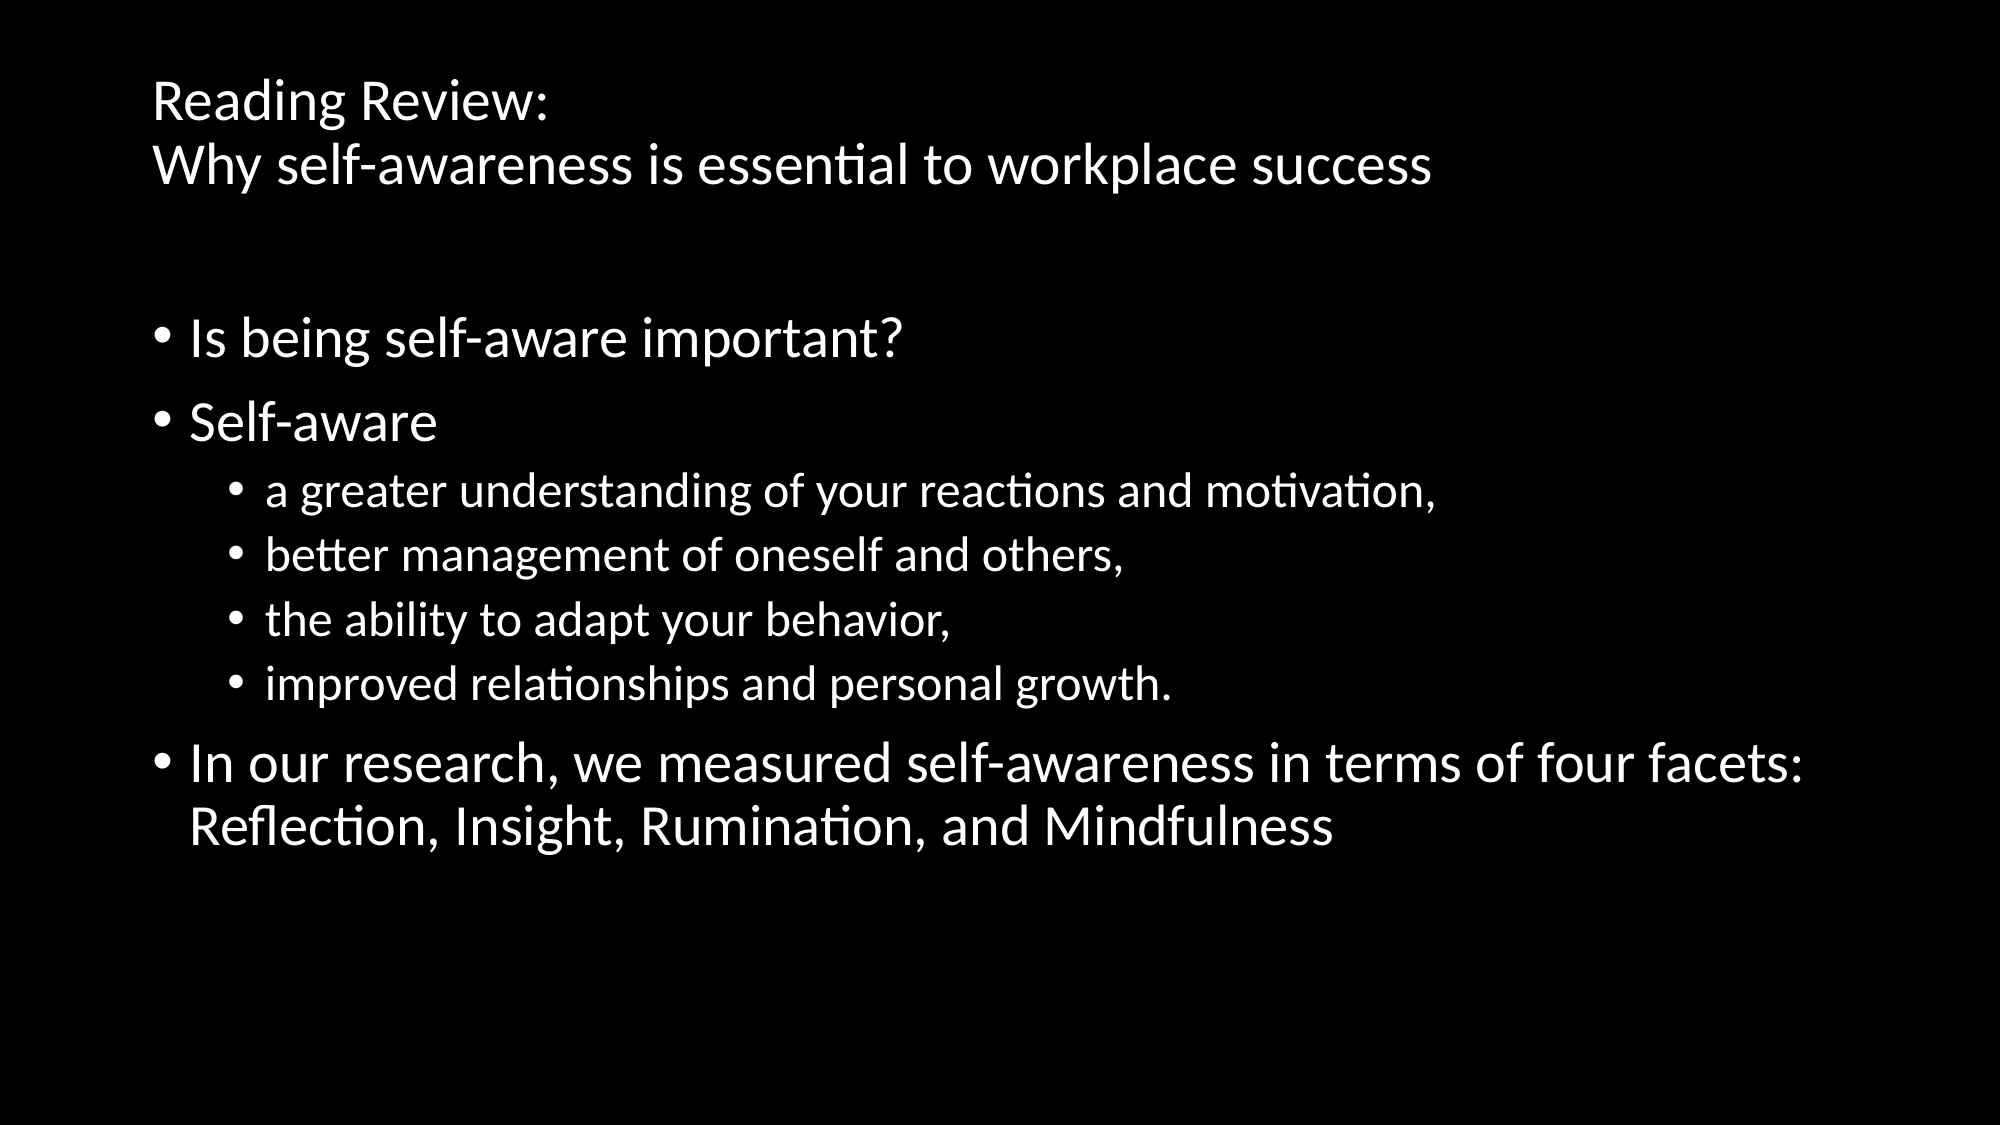

# Reading Review: Why self-awareness is essential to workplace success
Is being self-aware important?
Self-aware
a greater understanding of your reactions and motivation,
better management of oneself and others,
the ability to adapt your behavior,
improved relationships and personal growth.
In our research, we measured self-awareness in terms of four facets: Reflection, Insight, Rumination, and Mindfulness